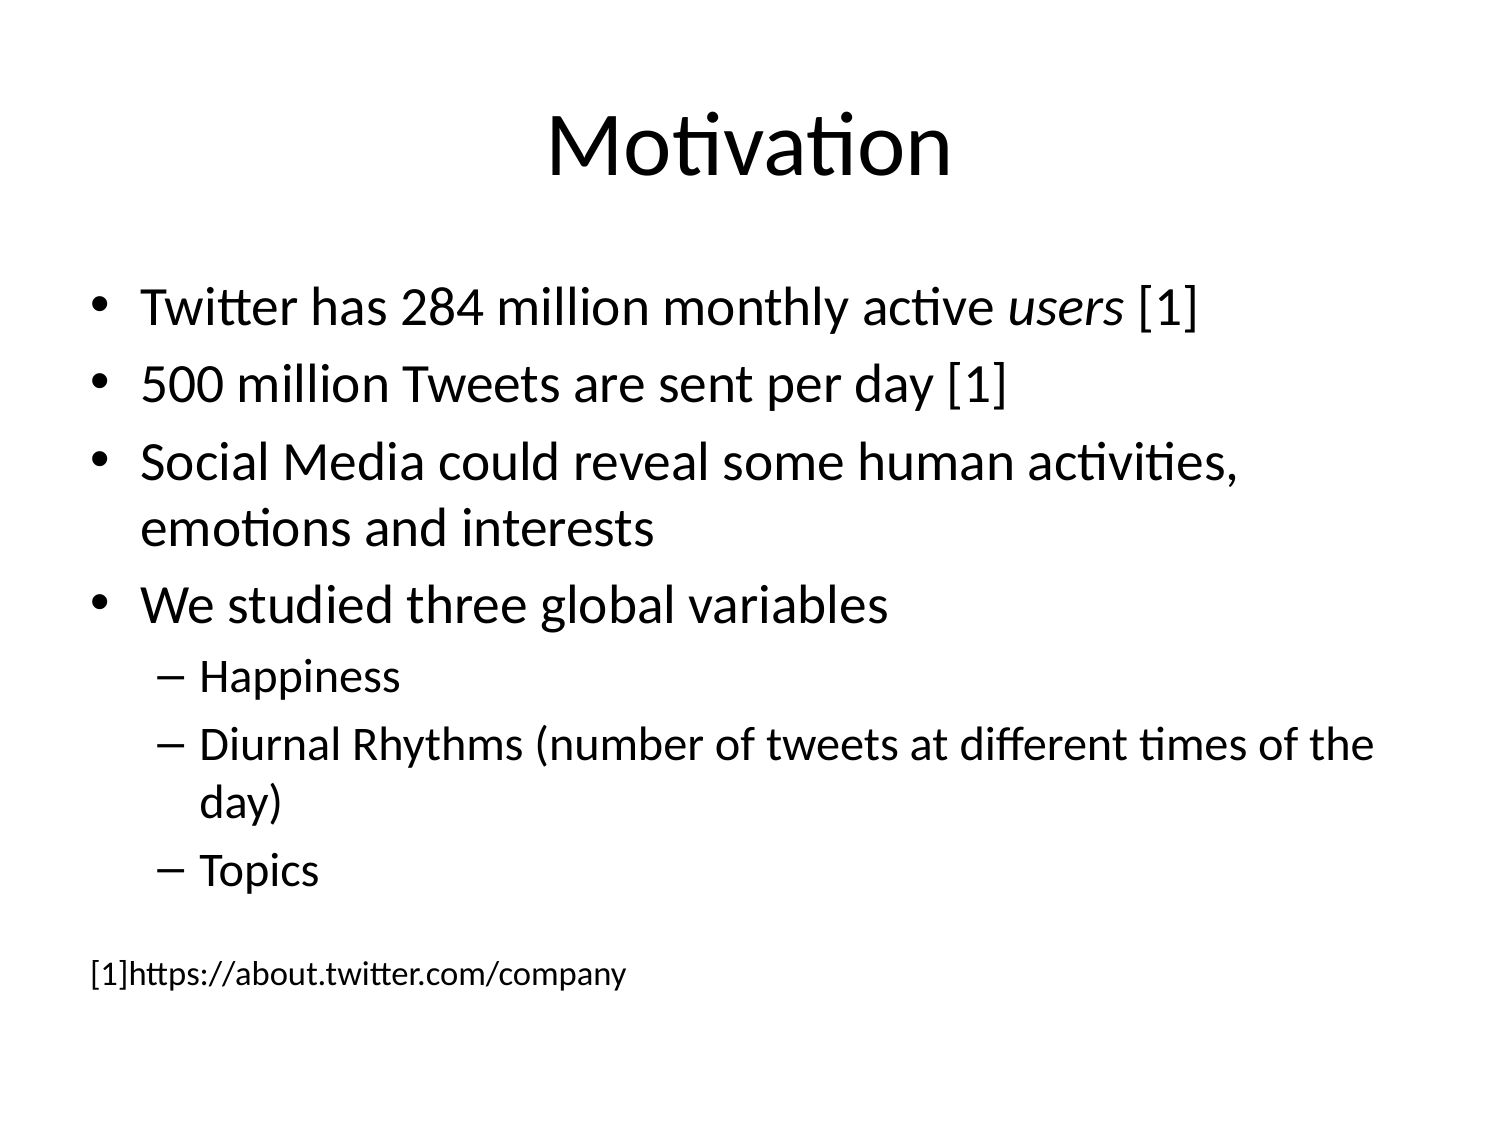

# Motivation
Twitter has 284 million monthly active users [1]
500 million Tweets are sent per day [1]
Social Media could reveal some human activities, emotions and interests
We studied three global variables
Happiness
Diurnal Rhythms (number of tweets at different times of the day)
Topics

[1]https://about.twitter.com/company